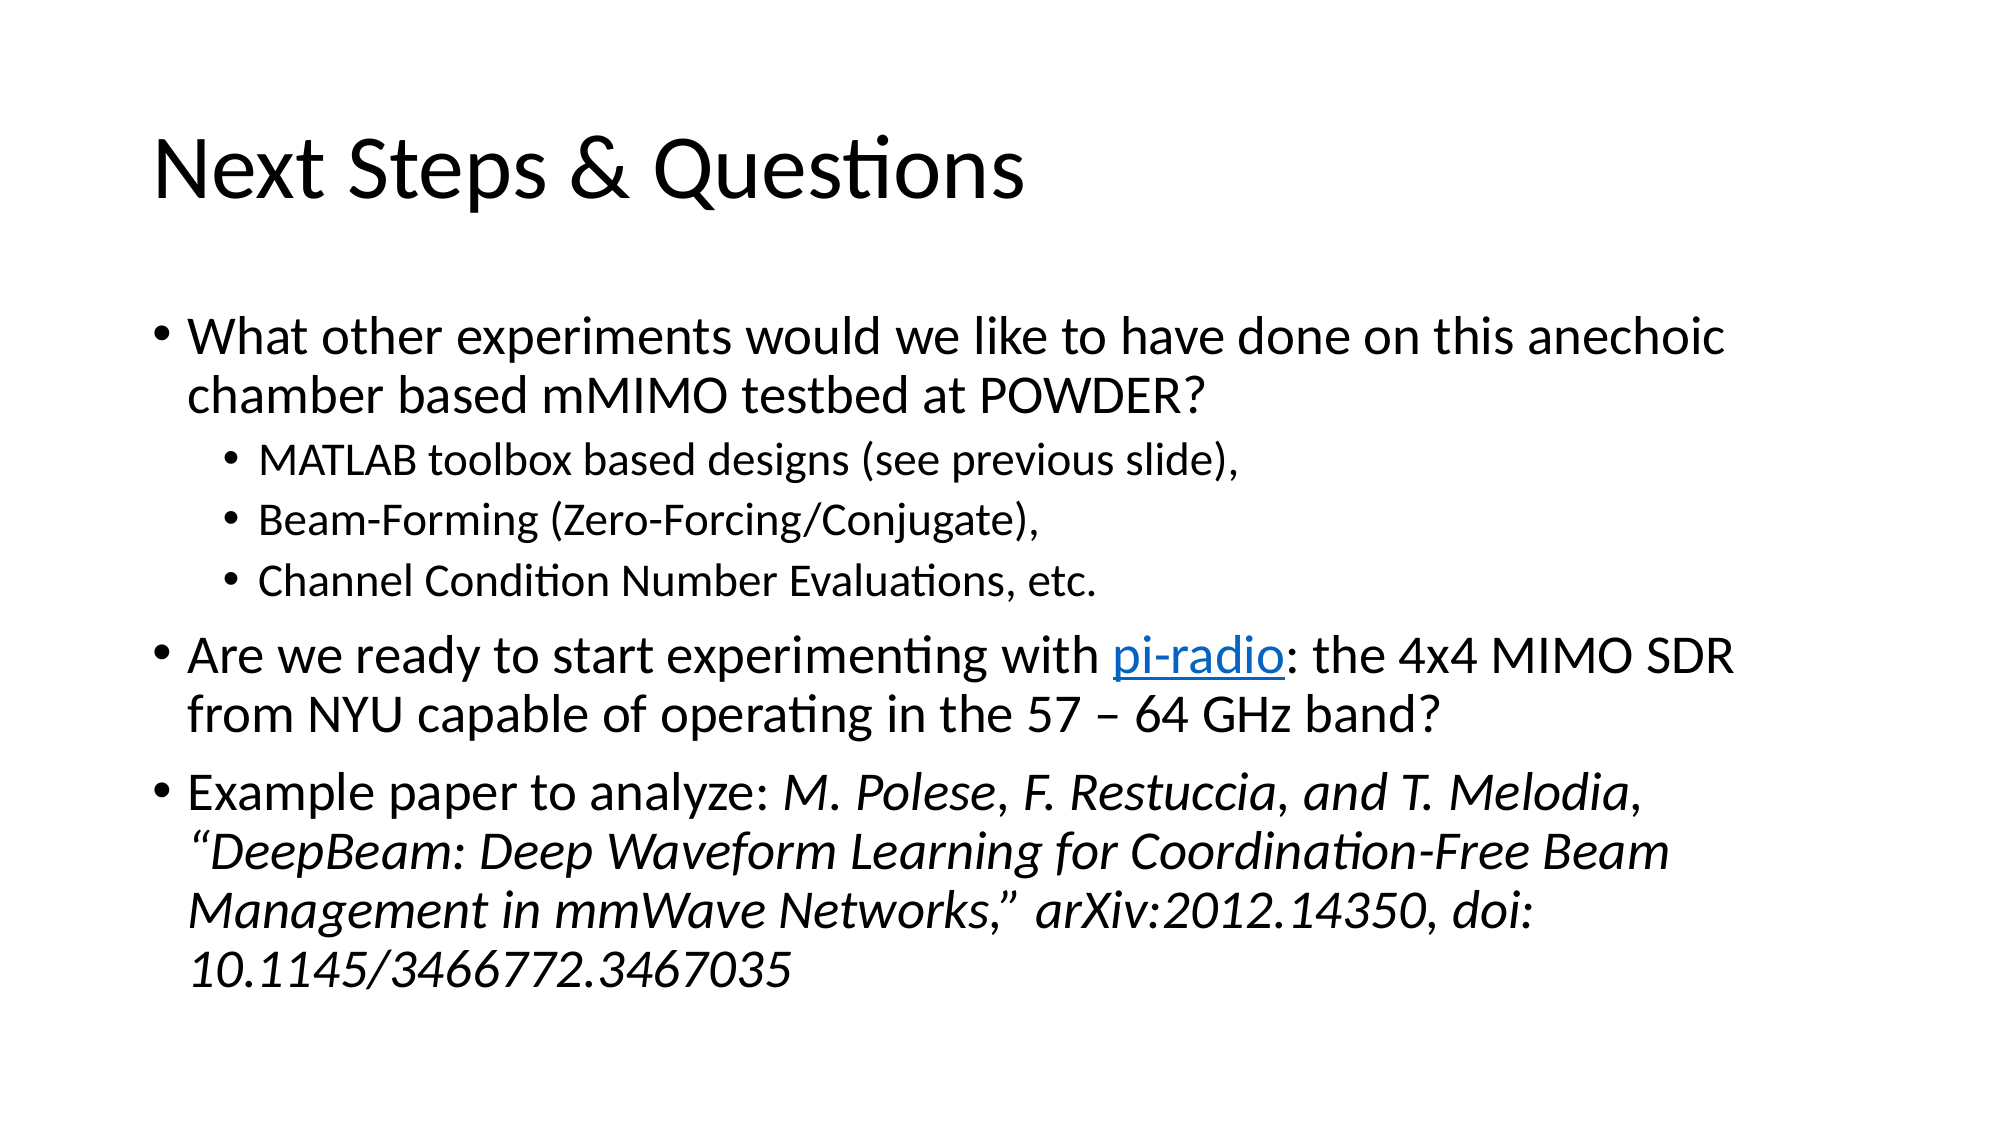

# Next Steps & Questions
What other experiments would we like to have done on this anechoic chamber based mMIMO testbed at POWDER?
MATLAB toolbox based designs (see previous slide),
Beam-Forming (Zero-Forcing/Conjugate),
Channel Condition Number Evaluations, etc.
Are we ready to start experimenting with pi-radio: the 4x4 MIMO SDR from NYU capable of operating in the 57 – 64 GHz band?
Example paper to analyze: M. Polese, F. Restuccia, and T. Melodia, “DeepBeam: Deep Waveform Learning for Coordination-Free Beam Management in mmWave Networks,” arXiv:2012.14350, doi: 10.1145/3466772.3467035